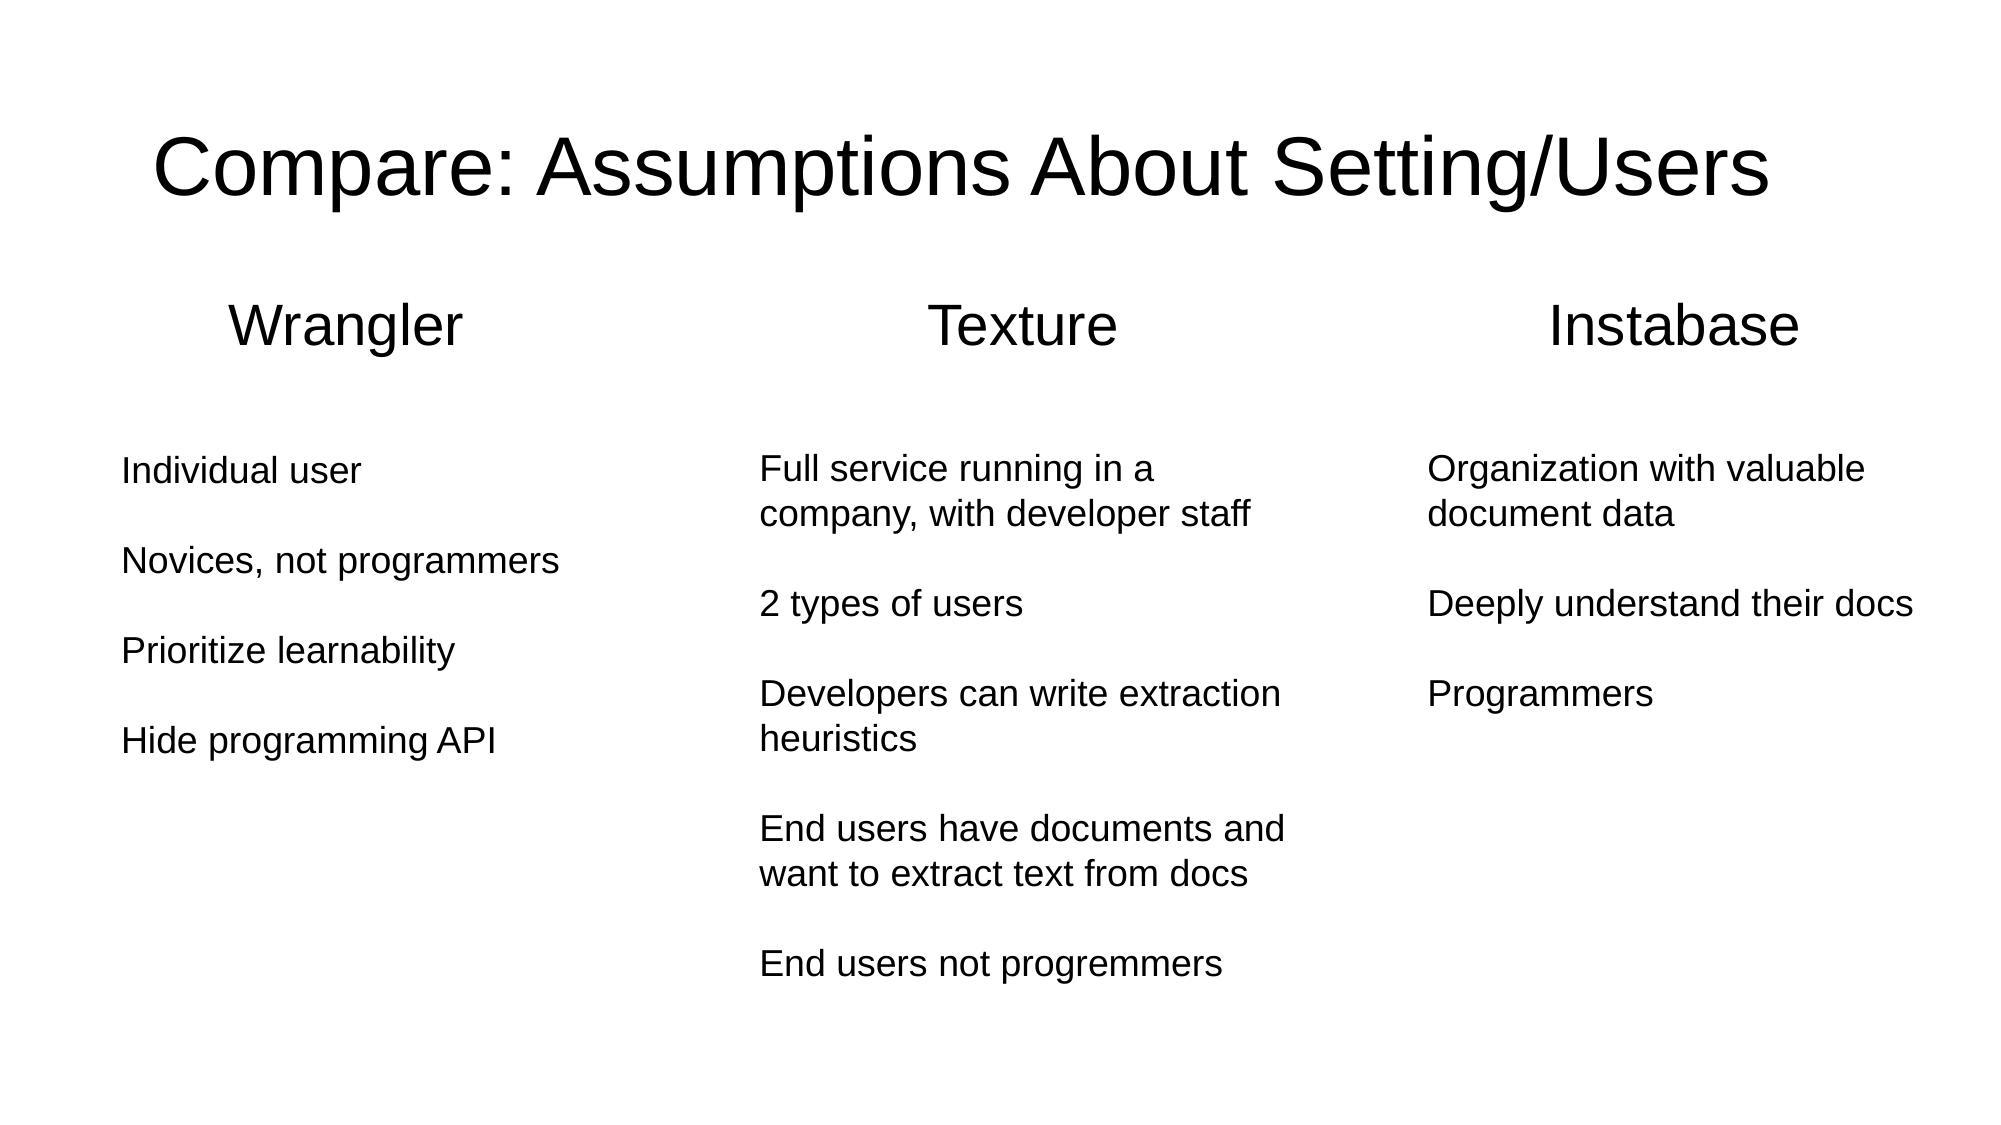

# Compare: Assumptions About Setting/Users
Wrangler
Texture
Instabase
Full service running in a company, with developer staff

2 types of users

Developers can write extraction heuristics

End users have documents and want to extract text from docs

End users not progremmers
Organization with valuable document data

Deeply understand their docs

Programmers

Individual user

Novices, not programmers

Prioritize learnability

Hide programming API